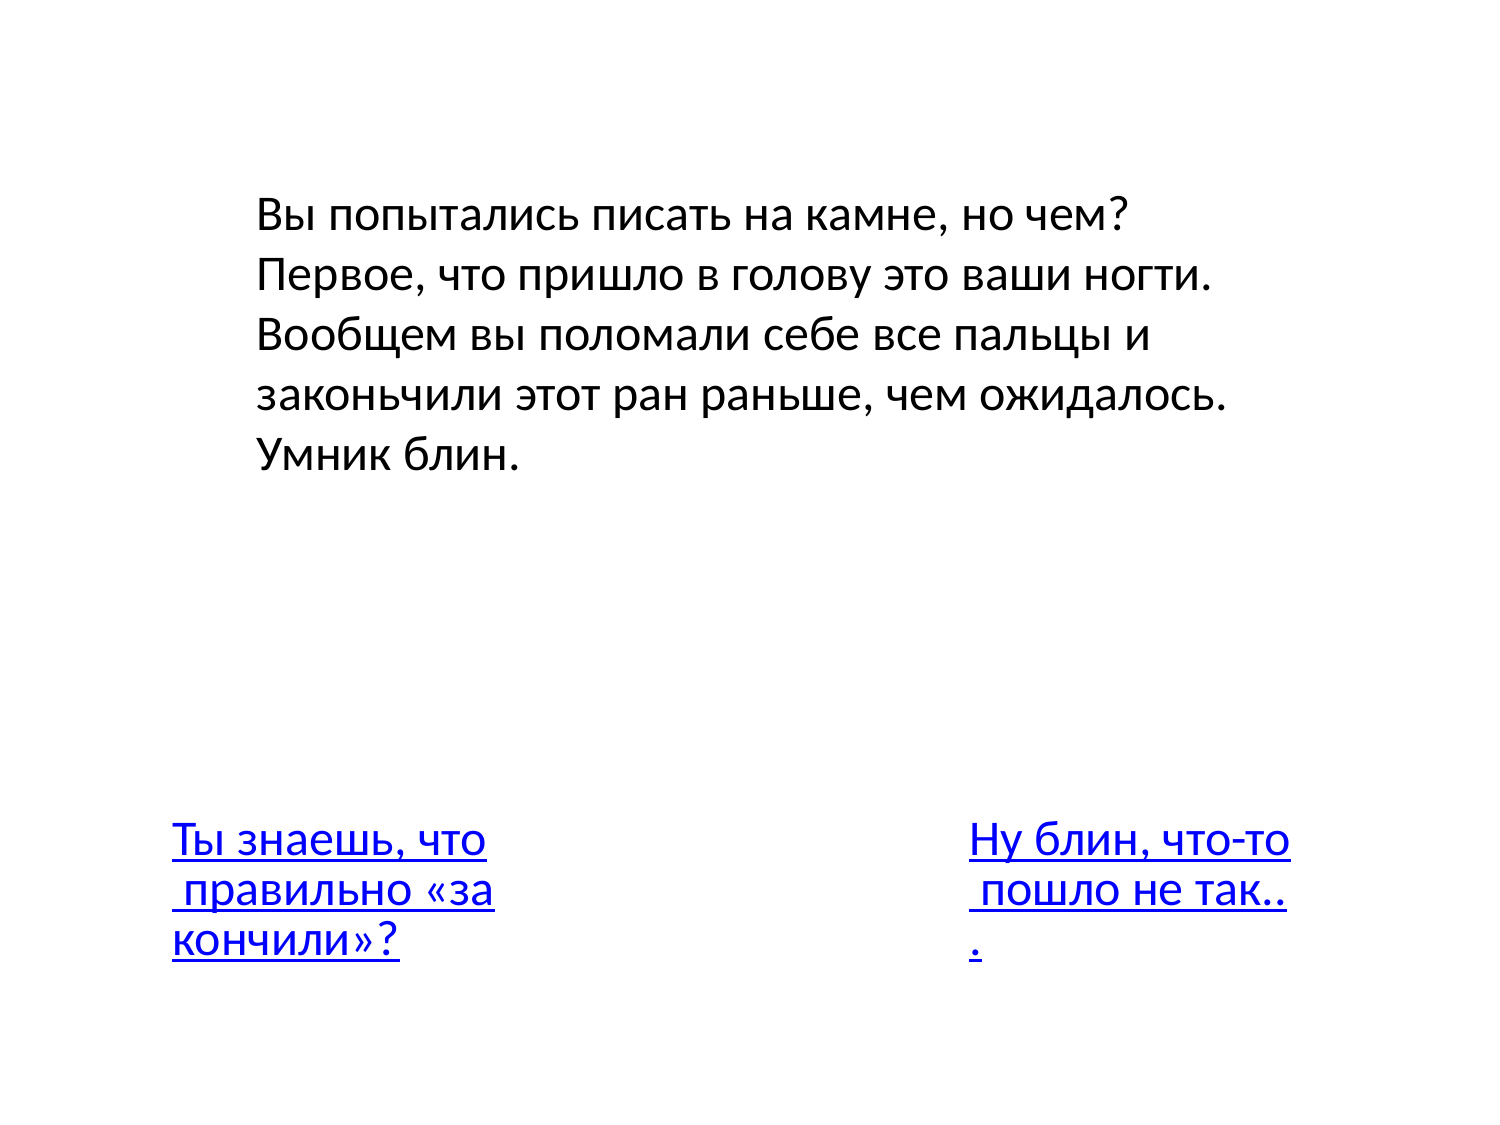

Вы попытались писать на камне, но чем? Первое, что пришло в голову это ваши ногти. Вообщем вы поломали себе все пальцы и законьчили этот ран раньше, чем ожидалось. Умник блин.
Ты знаешь, что правильно «закончили»?
Ну блин, что-то пошло не так...